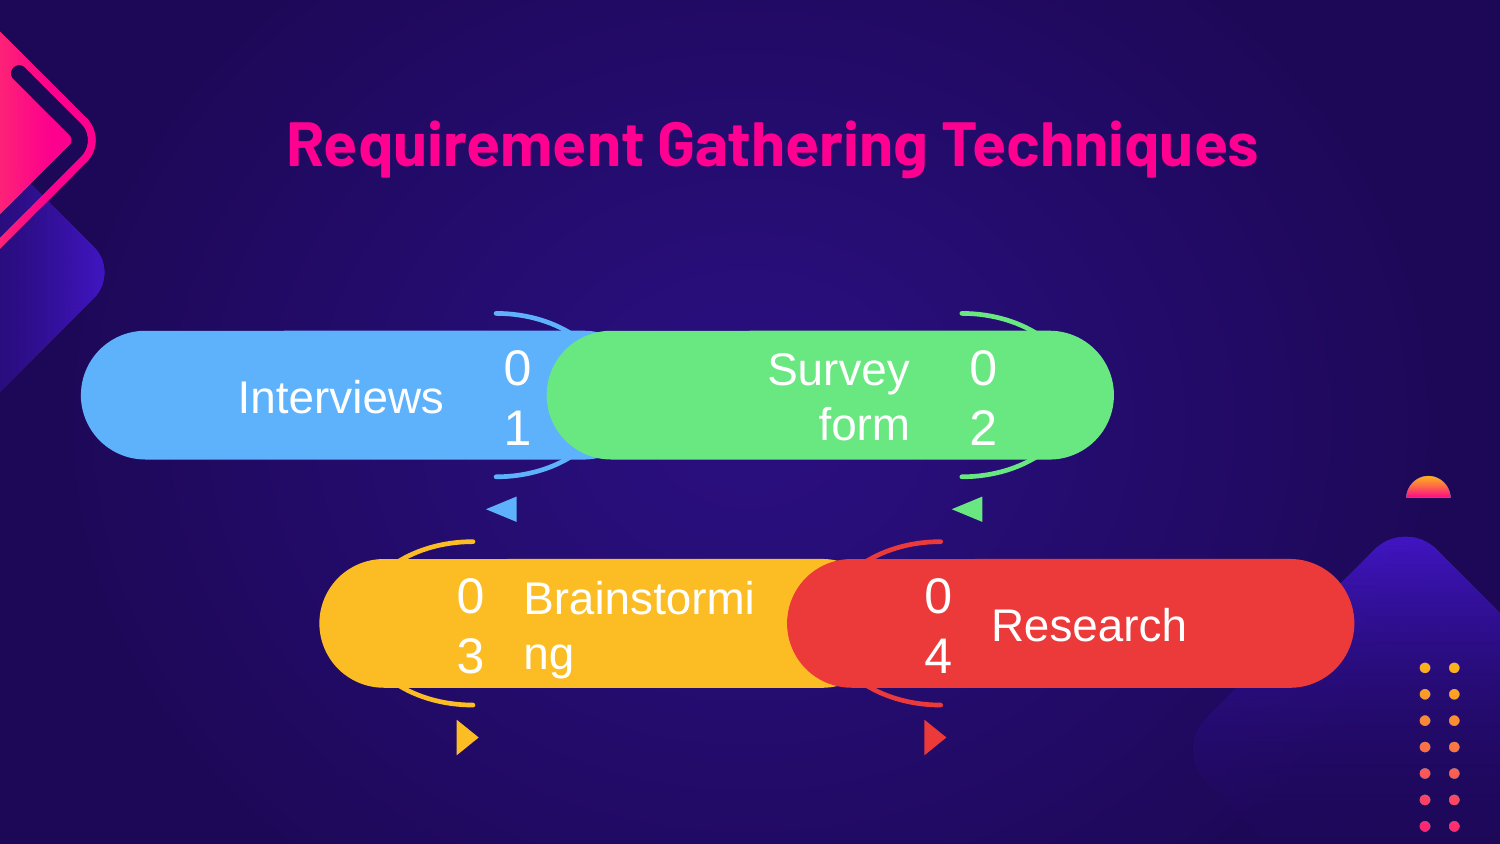

Requirement Gathering Techniques

Interviews
01

Survey form
02

Brainstorming
03

Research
04